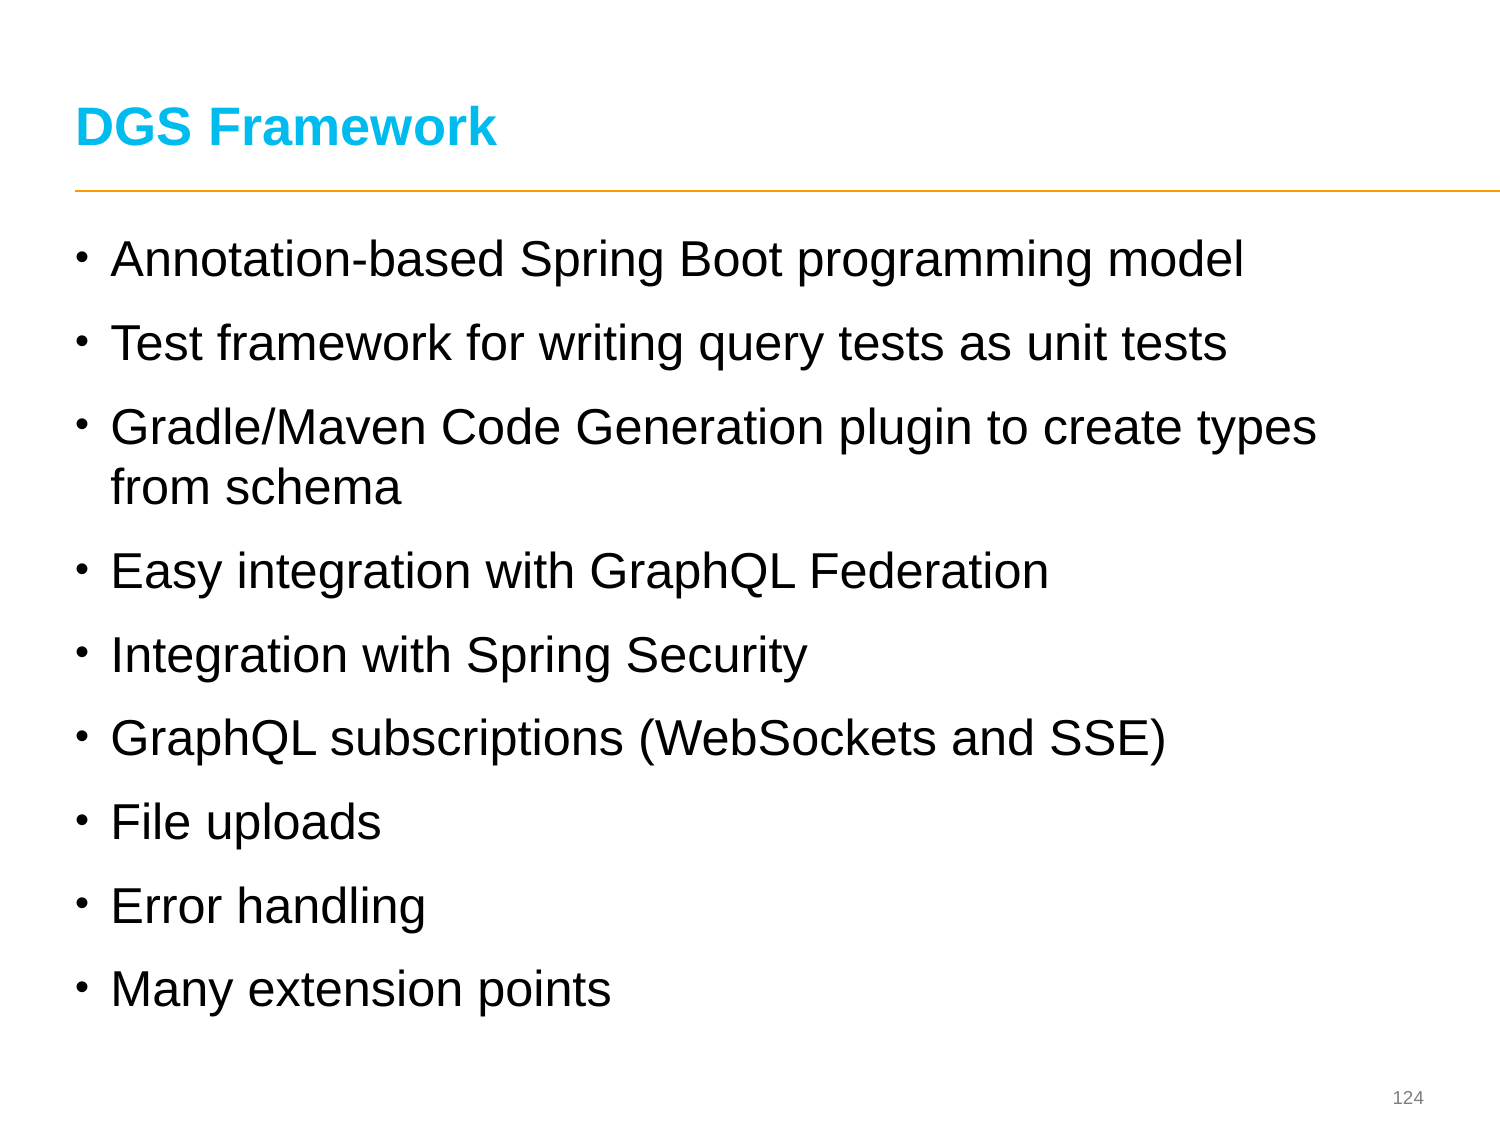

# DGS Framework
Annotation-based Spring Boot programming model
Test framework for writing query tests as unit tests
Gradle/Maven Code Generation plugin to create types from schema
Easy integration with GraphQL Federation
Integration with Spring Security
GraphQL subscriptions (WebSockets and SSE)
File uploads
Error handling
Many extension points